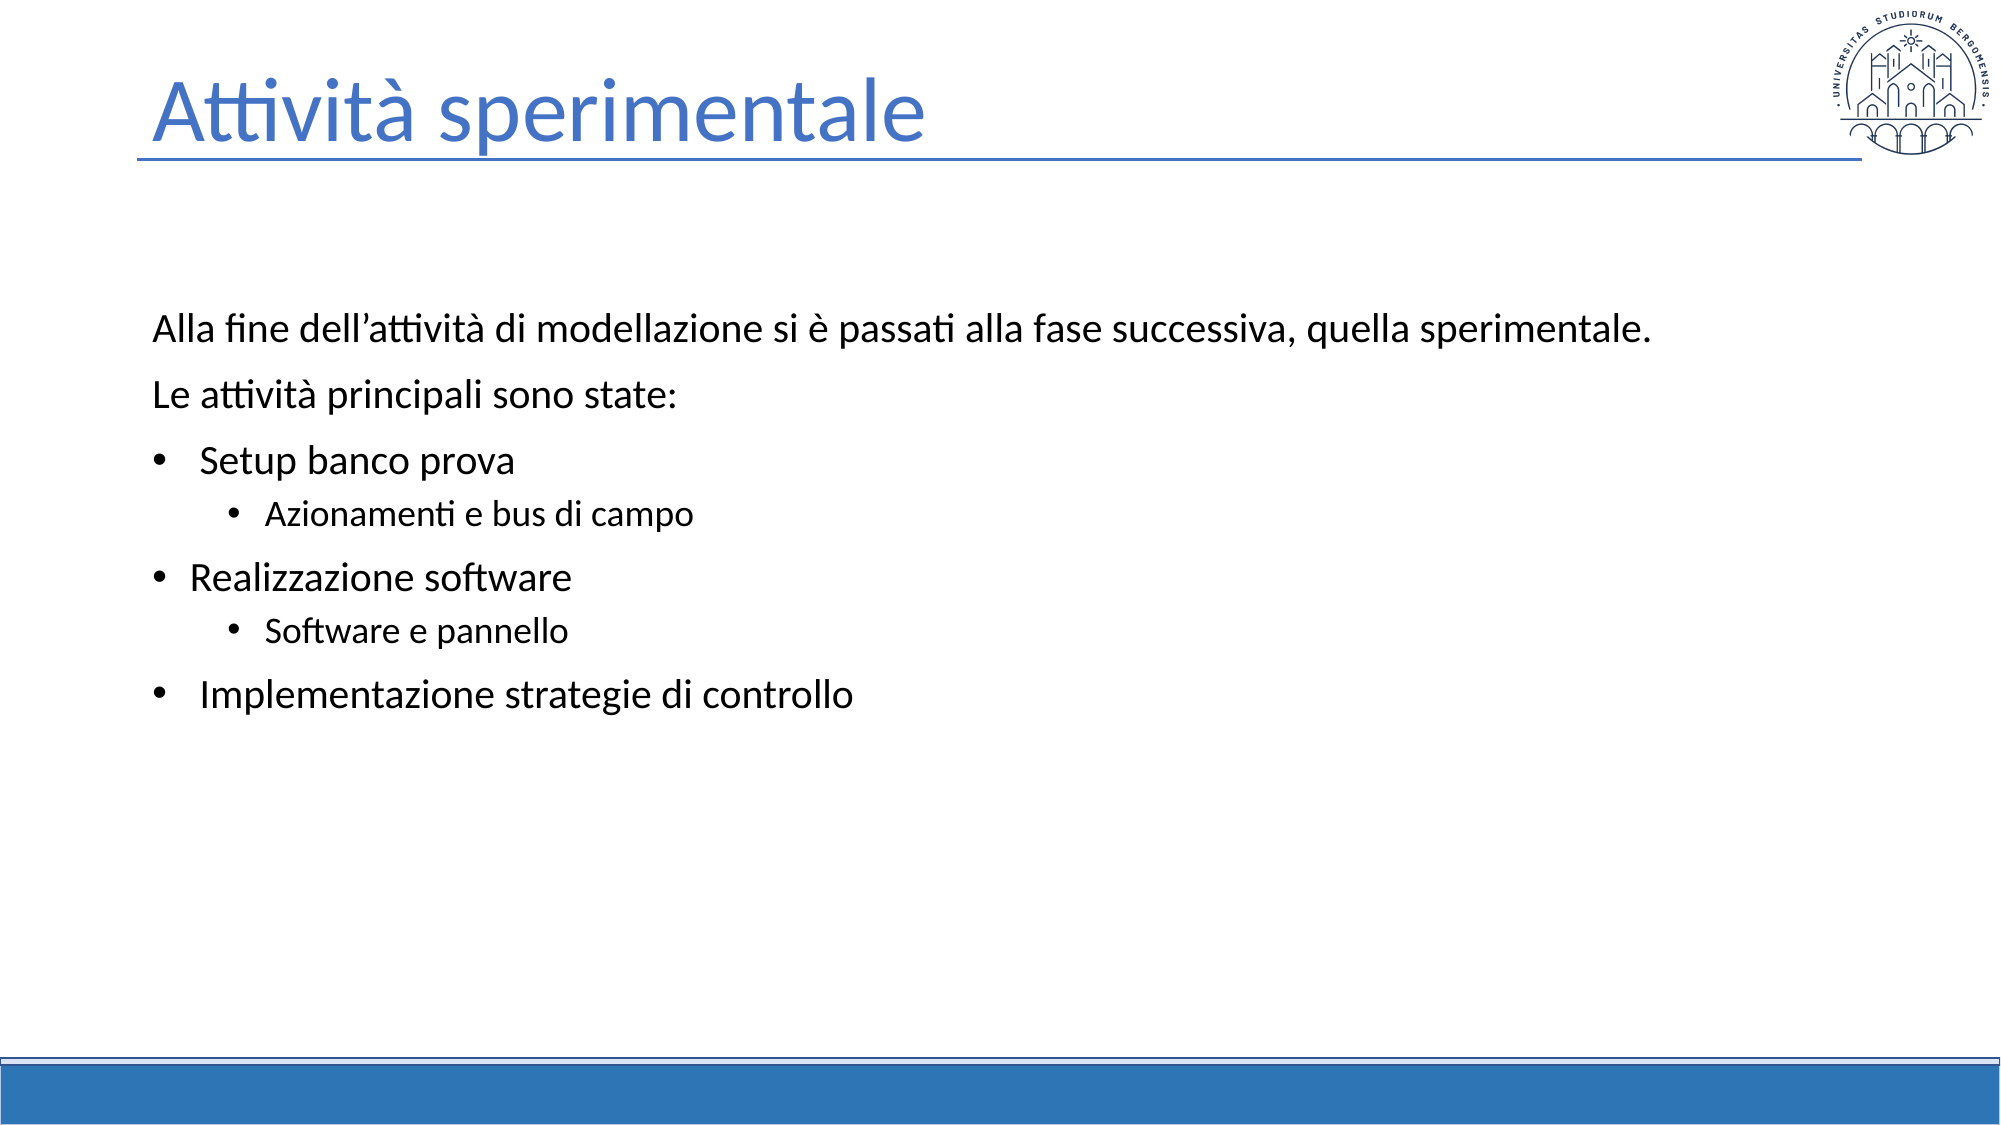

# Attività sperimentale
Alla fine dell’attività di modellazione si è passati alla fase successiva, quella sperimentale.
Le attività principali sono state:
 Setup banco prova
Azionamenti e bus di campo
Realizzazione software
Software e pannello
 Implementazione strategie di controllo

15